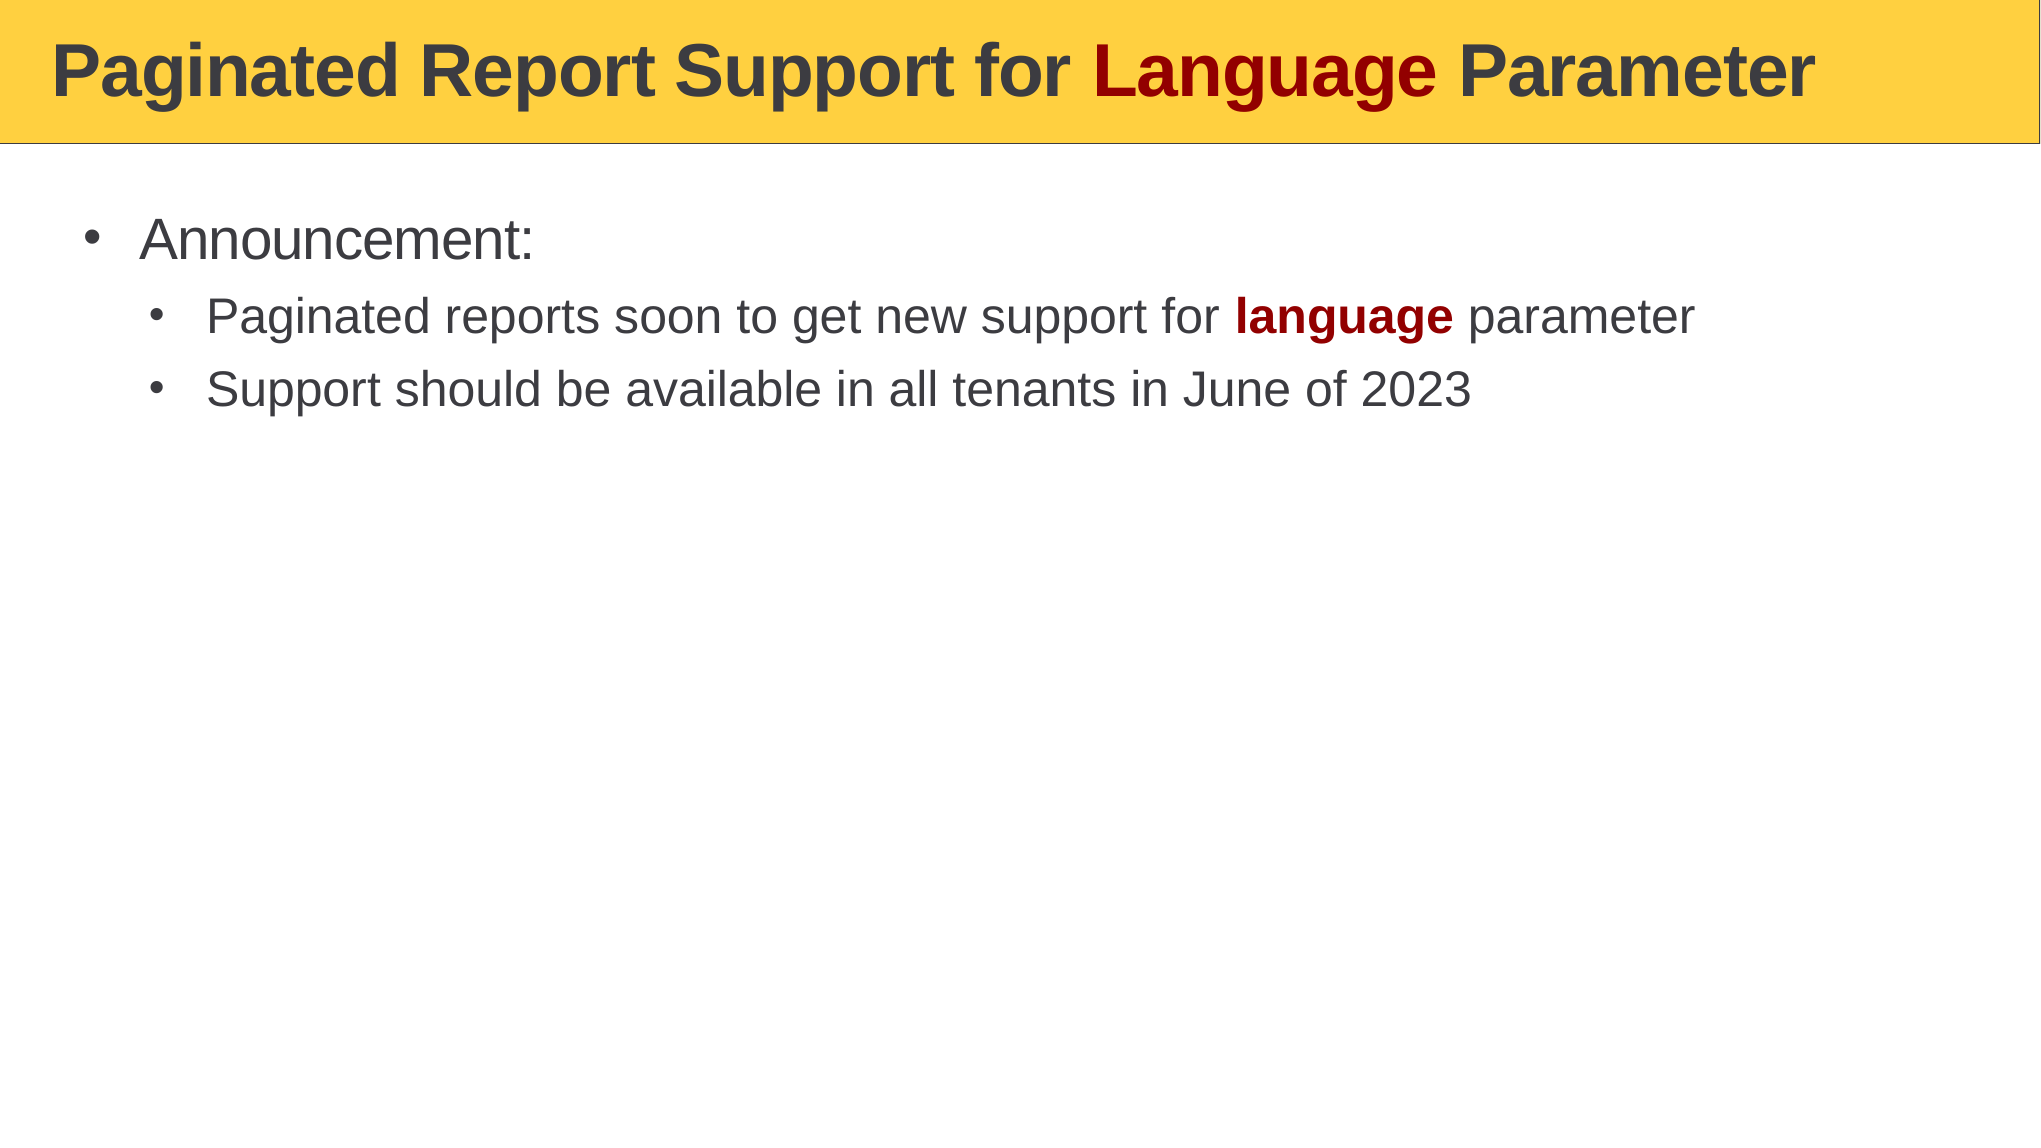

# Paginated Report Support for Language Parameter
Announcement:
Paginated reports soon to get new support for language parameter
Support should be available in all tenants in June of 2023